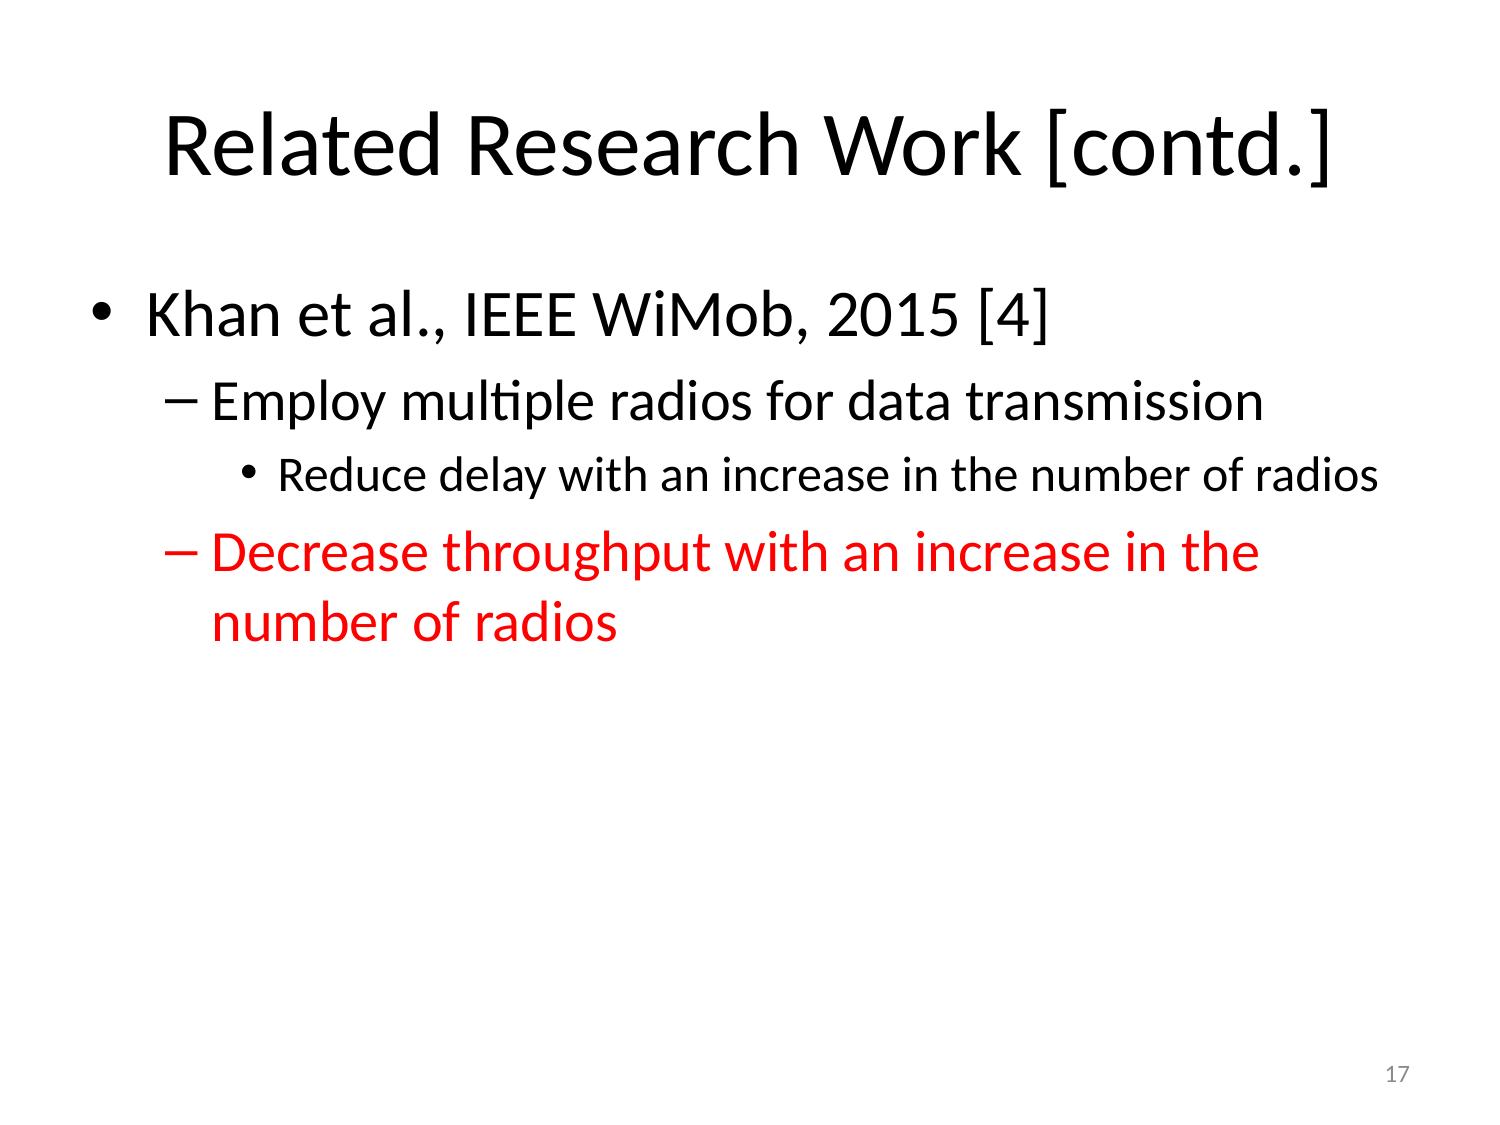

# Related Research Work [contd.]
Khan et al., IEEE WiMob, 2015 [4]
Employ multiple radios for data transmission
Reduce delay with an increase in the number of radios
Decrease throughput with an increase in the number of radios
17